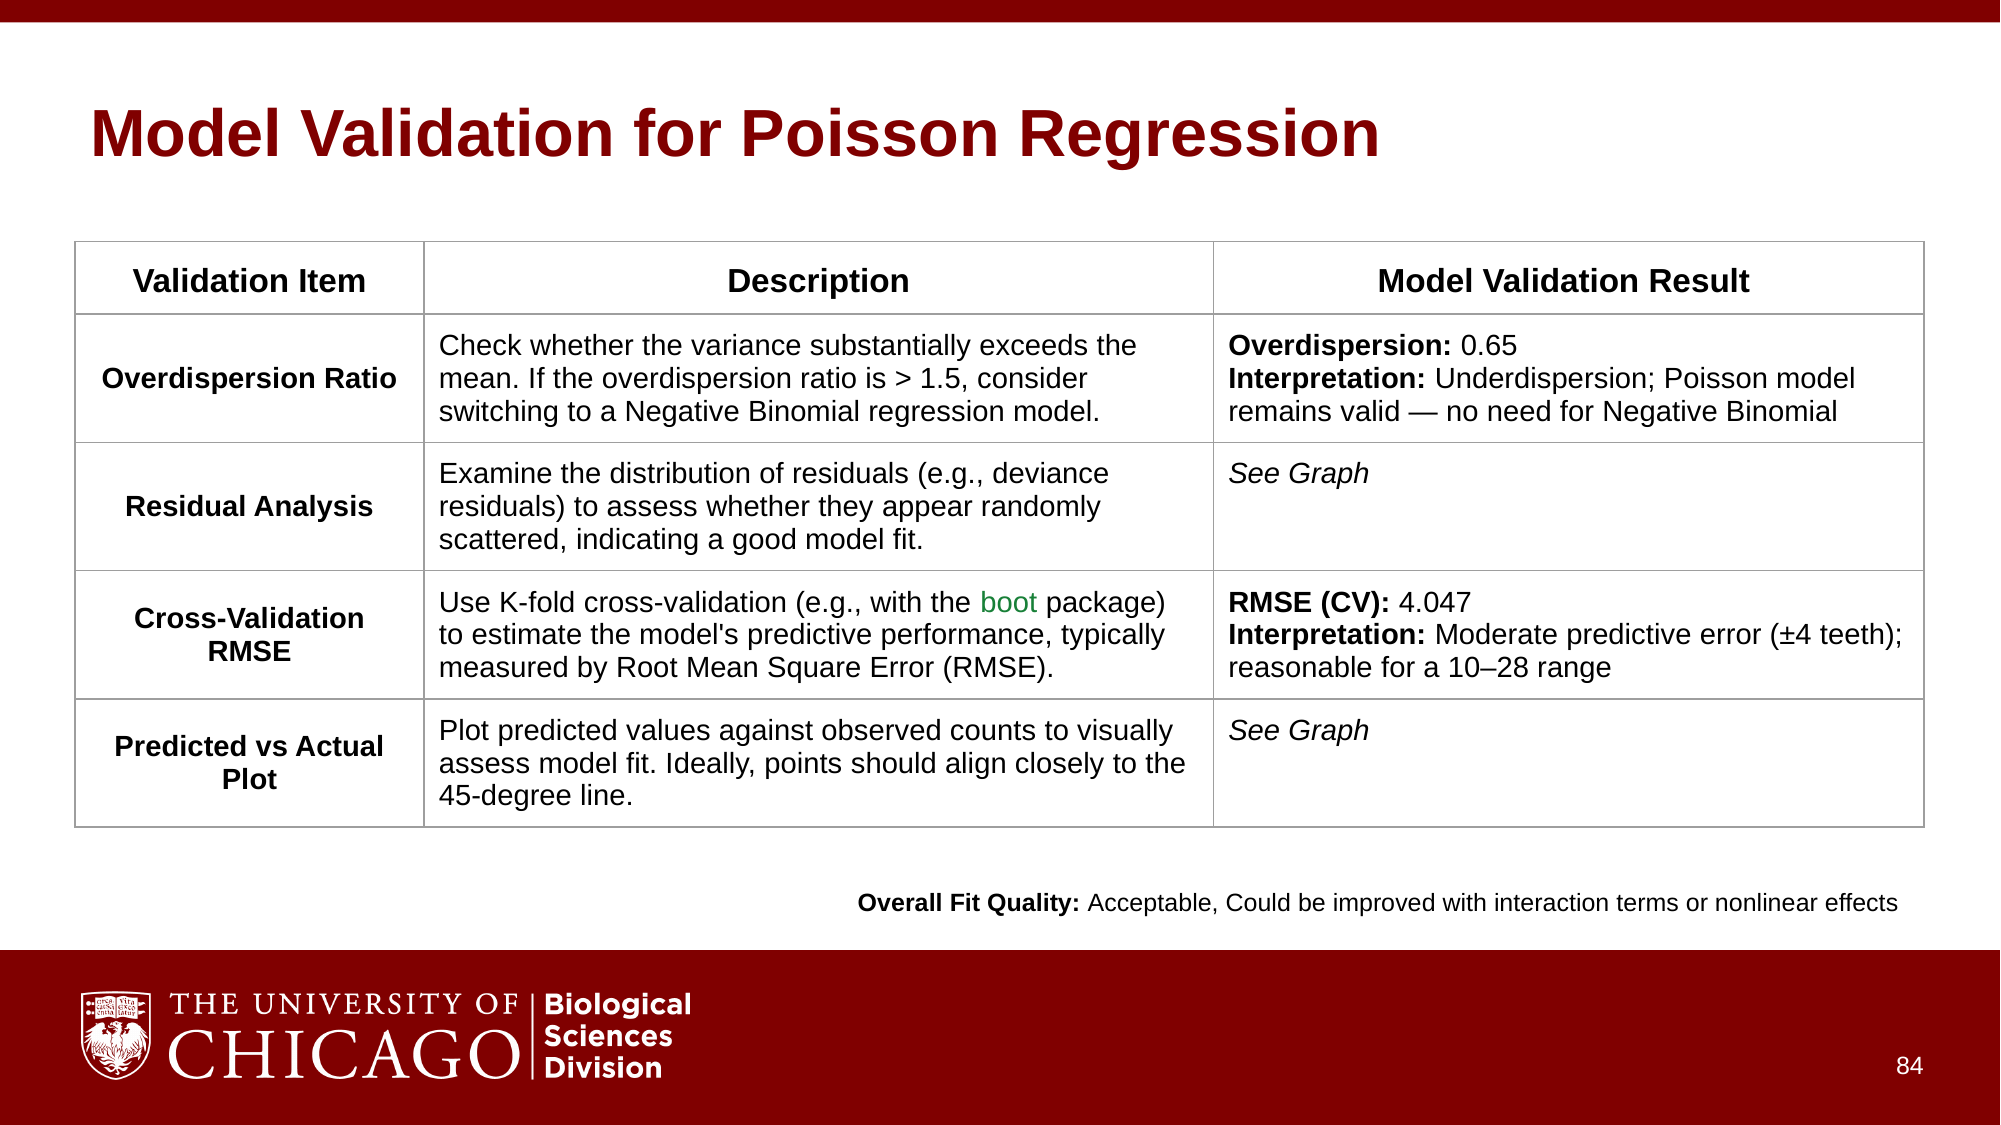

# Model Validation for Poisson Regression
| Validation Item | Description | Model Validation Result |
| --- | --- | --- |
| Overdispersion Ratio | Check whether the variance substantially exceeds the mean. If the overdispersion ratio is > 1.5, consider switching to a Negative Binomial regression model. | Overdispersion: 0.65 Interpretation: Underdispersion; Poisson model remains valid — no need for Negative Binomial |
| Residual Analysis | Examine the distribution of residuals (e.g., deviance residuals) to assess whether they appear randomly scattered, indicating a good model fit. | See Graph |
| Cross-Validation RMSE | Use K-fold cross-validation (e.g., with the boot package) to estimate the model's predictive performance, typically measured by Root Mean Square Error (RMSE). | RMSE (CV): 4.047 Interpretation: Moderate predictive error (±4 teeth); reasonable for a 10–28 range |
| Predicted vs Actual Plot | Plot predicted values against observed counts to visually assess model fit. Ideally, points should align closely to the 45-degree line. | See Graph |
Overall Fit Quality: Acceptable, Could be improved with interaction terms or nonlinear effects

84